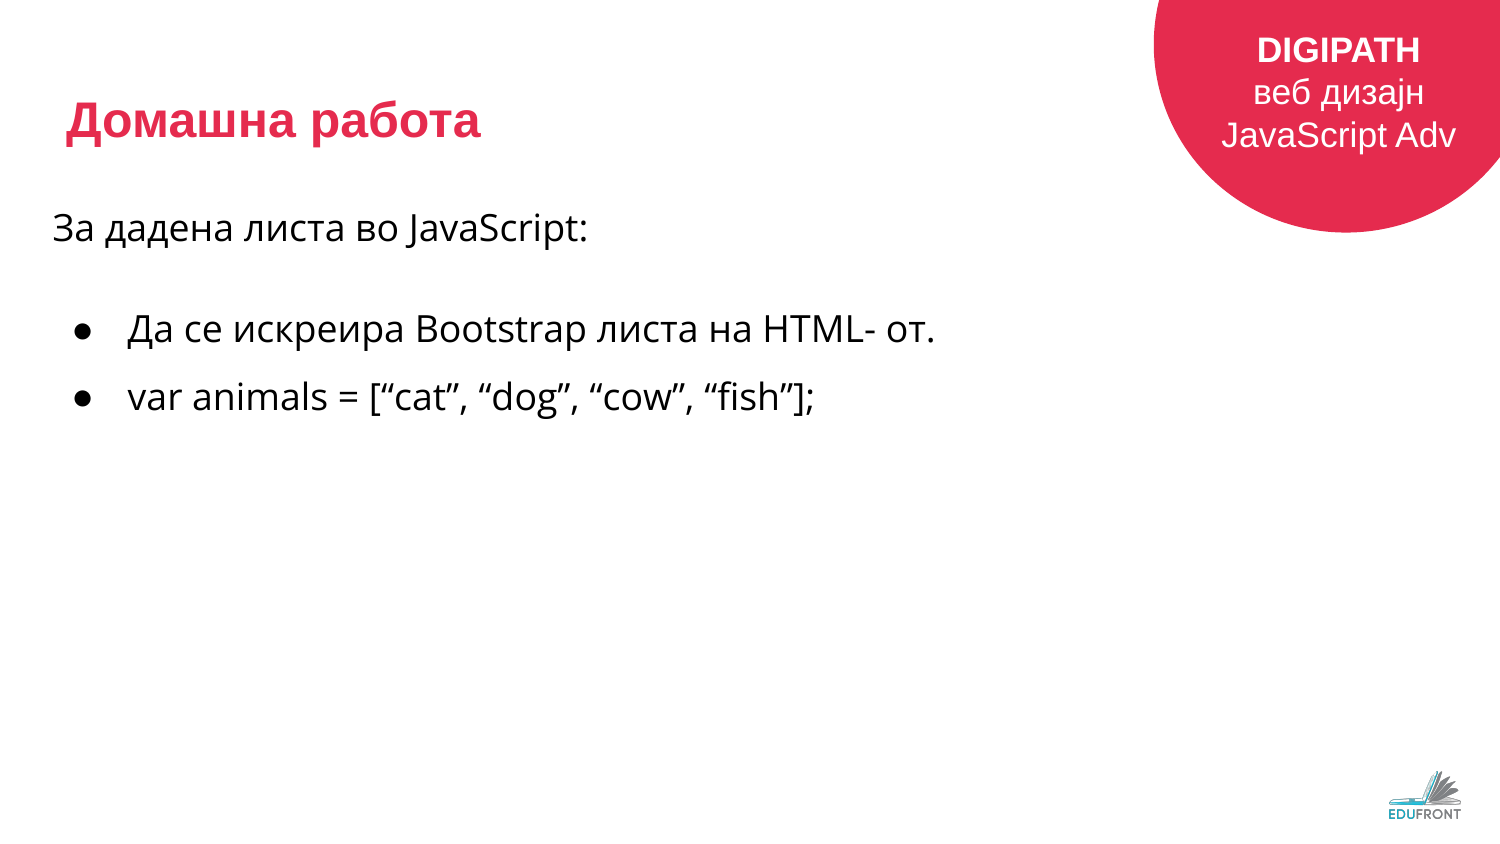

# Домашна работа
За дадена листа во JavaScript:
Да се искреира Bootstrap листа на HTML- от.
var animals = [“cat”, “dog”, “cow”, “fish”];